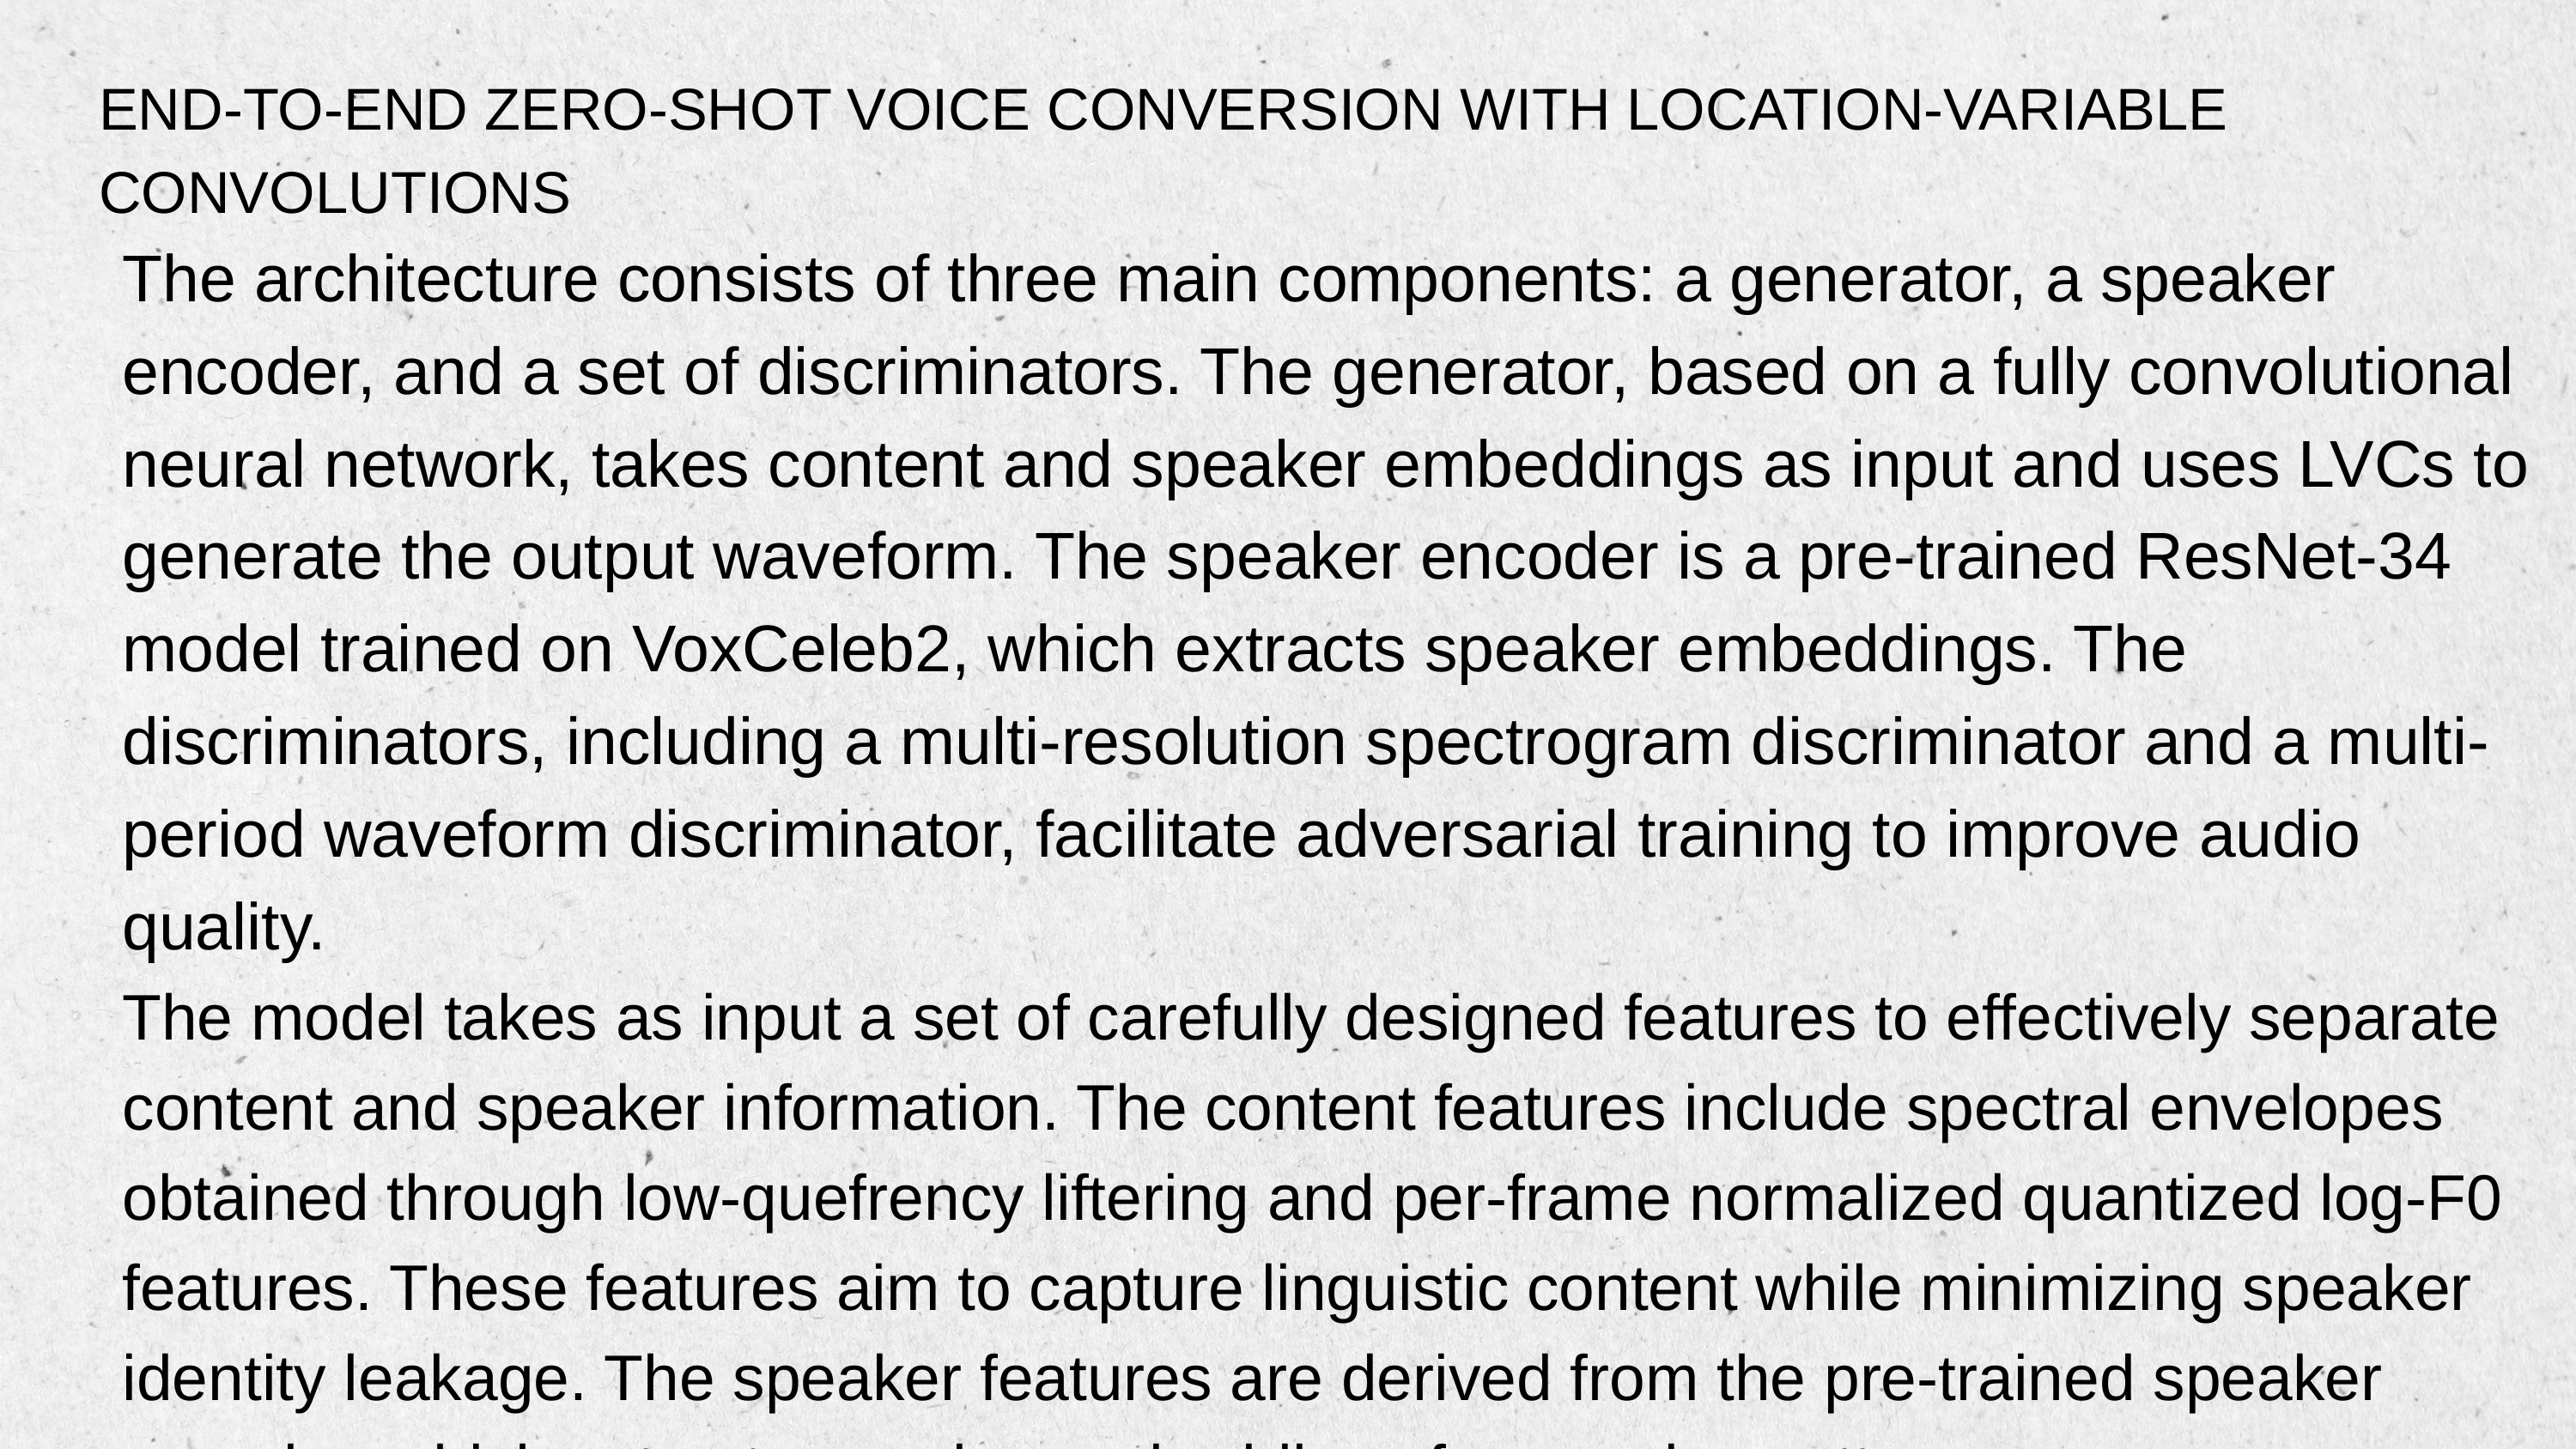

END-TO-END ZERO-SHOT VOICE CONVERSION WITH LOCATION-VARIABLE CONVOLUTIONS
The architecture consists of three main components: a generator, a speaker encoder, and a set of discriminators. The generator, based on a fully convolutional neural network, takes content and speaker embeddings as input and uses LVCs to generate the output waveform. The speaker encoder is a pre-trained ResNet-34 model trained on VoxCeleb2, which extracts speaker embeddings. The discriminators, including a multi-resolution spectrogram discriminator and a multi-period waveform discriminator, facilitate adversarial training to improve audio quality.
The model takes as input a set of carefully designed features to effectively separate content and speaker information. The content features include spectral envelopes obtained through low-quefrency liftering and per-frame normalized quantized log-F0 features. These features aim to capture linguistic content while minimizing speaker identity leakage. The speaker features are derived from the pre-trained speaker encoder, which extracts speaker embeddings from a given utterance.